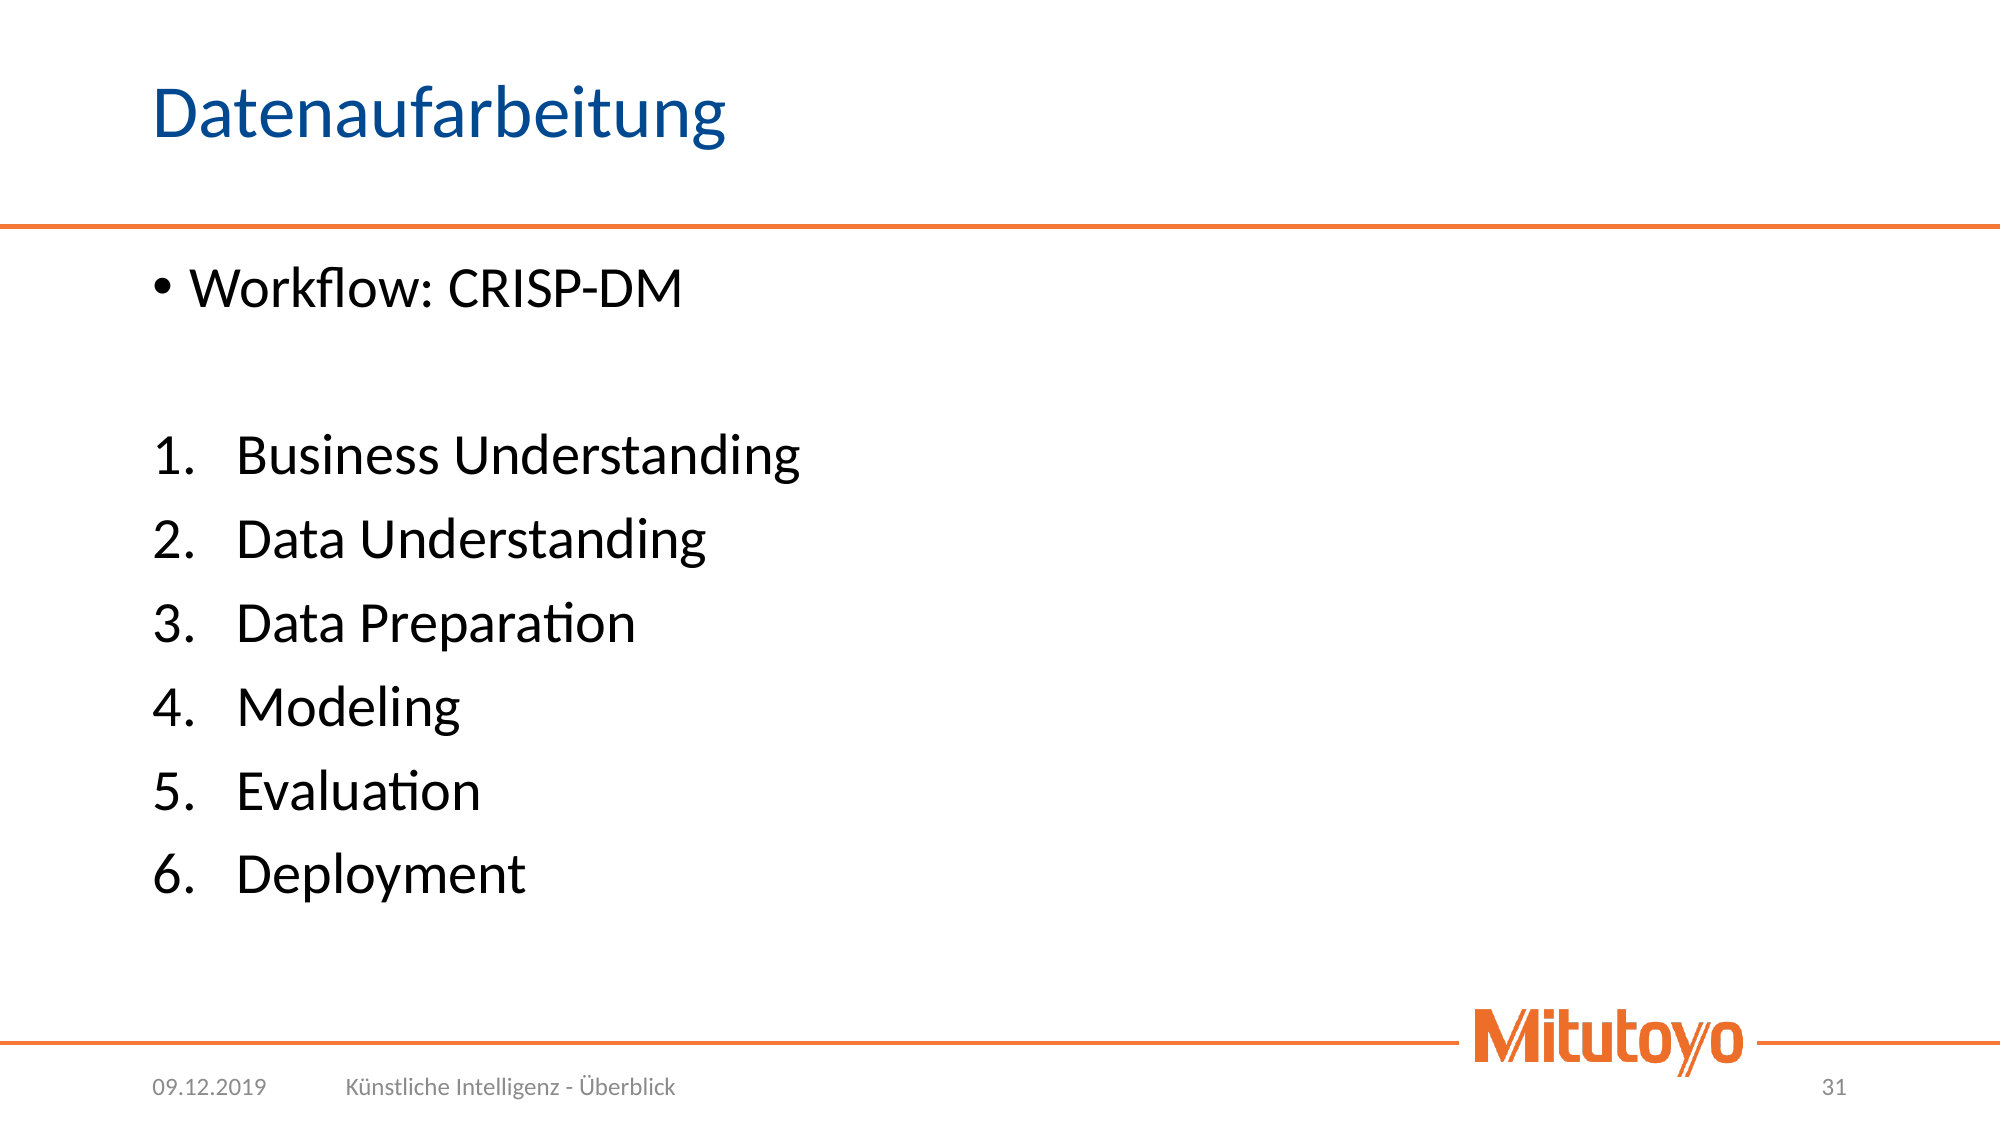

# Datenaufarbeitung
Workflow: CRISP-DM

Business Understanding
Data Understanding
Data Preparation
Modeling
Evaluation
Deployment

09.12.2019
Künstliche Intelligenz - Überblick
31